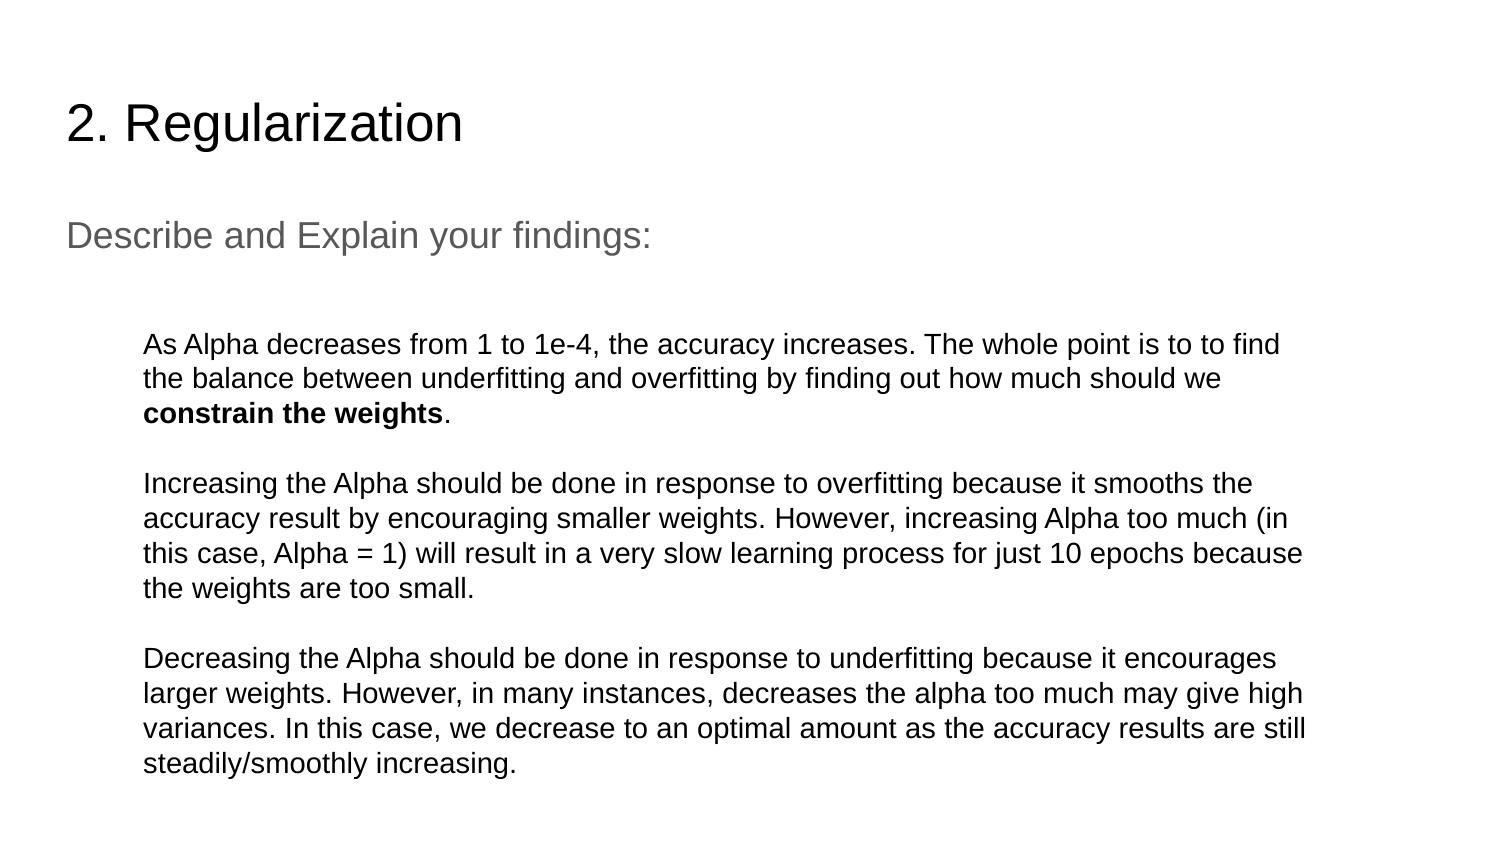

# 2. Regularization
Describe and Explain your findings:
As Alpha decreases from 1 to 1e-4, the accuracy increases. The whole point is to to find the balance between underfitting and overfitting by finding out how much should we constrain the weights.
Increasing the Alpha should be done in response to overfitting because it smooths the accuracy result by encouraging smaller weights. However, increasing Alpha too much (in this case, Alpha = 1) will result in a very slow learning process for just 10 epochs because the weights are too small.
Decreasing the Alpha should be done in response to underfitting because it encourages larger weights. However, in many instances, decreases the alpha too much may give high variances. In this case, we decrease to an optimal amount as the accuracy results are still steadily/smoothly increasing.